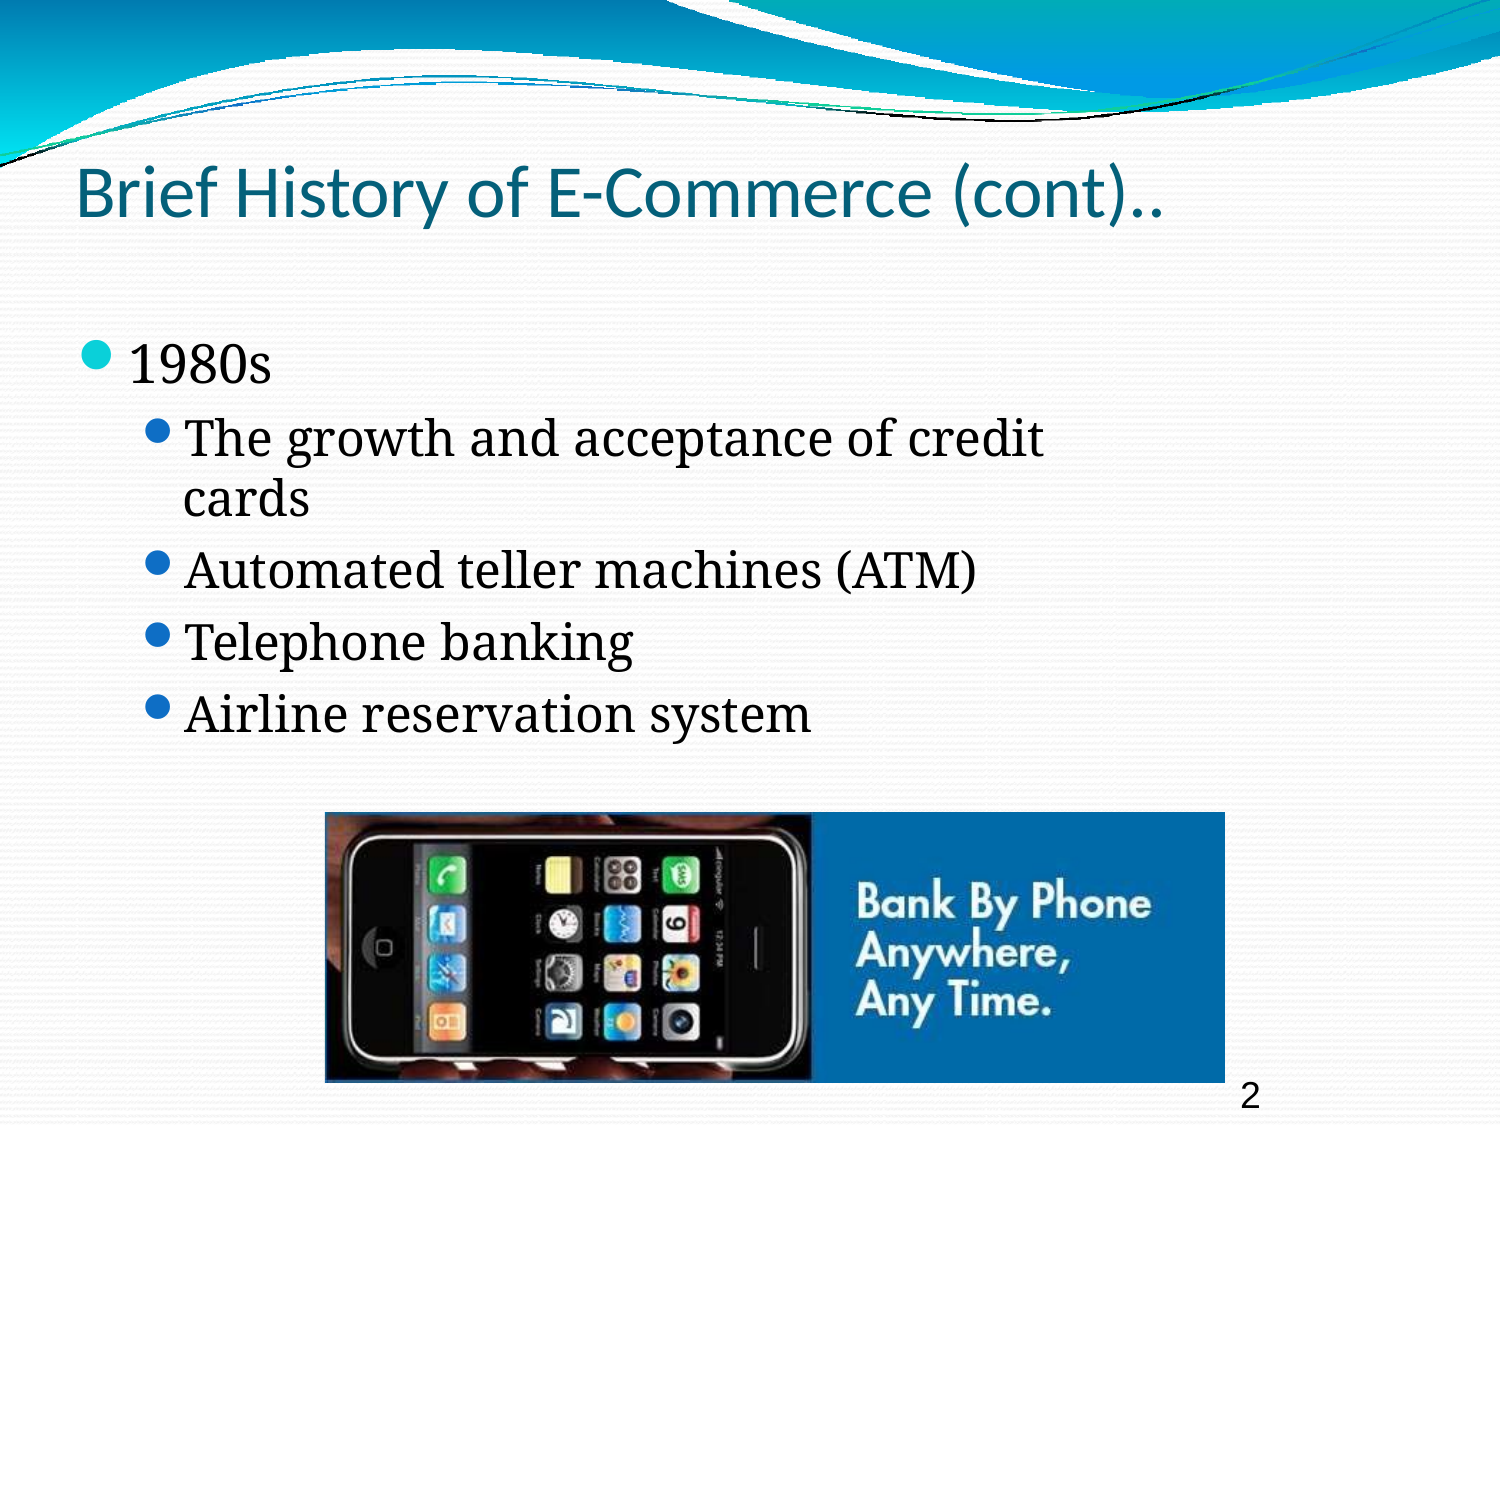

# Brief History of E-Commerce (cont)..
1980s
The growth and acceptance of credit cards
Automated teller machines (ATM)
Telephone banking
Airline reservation system

2